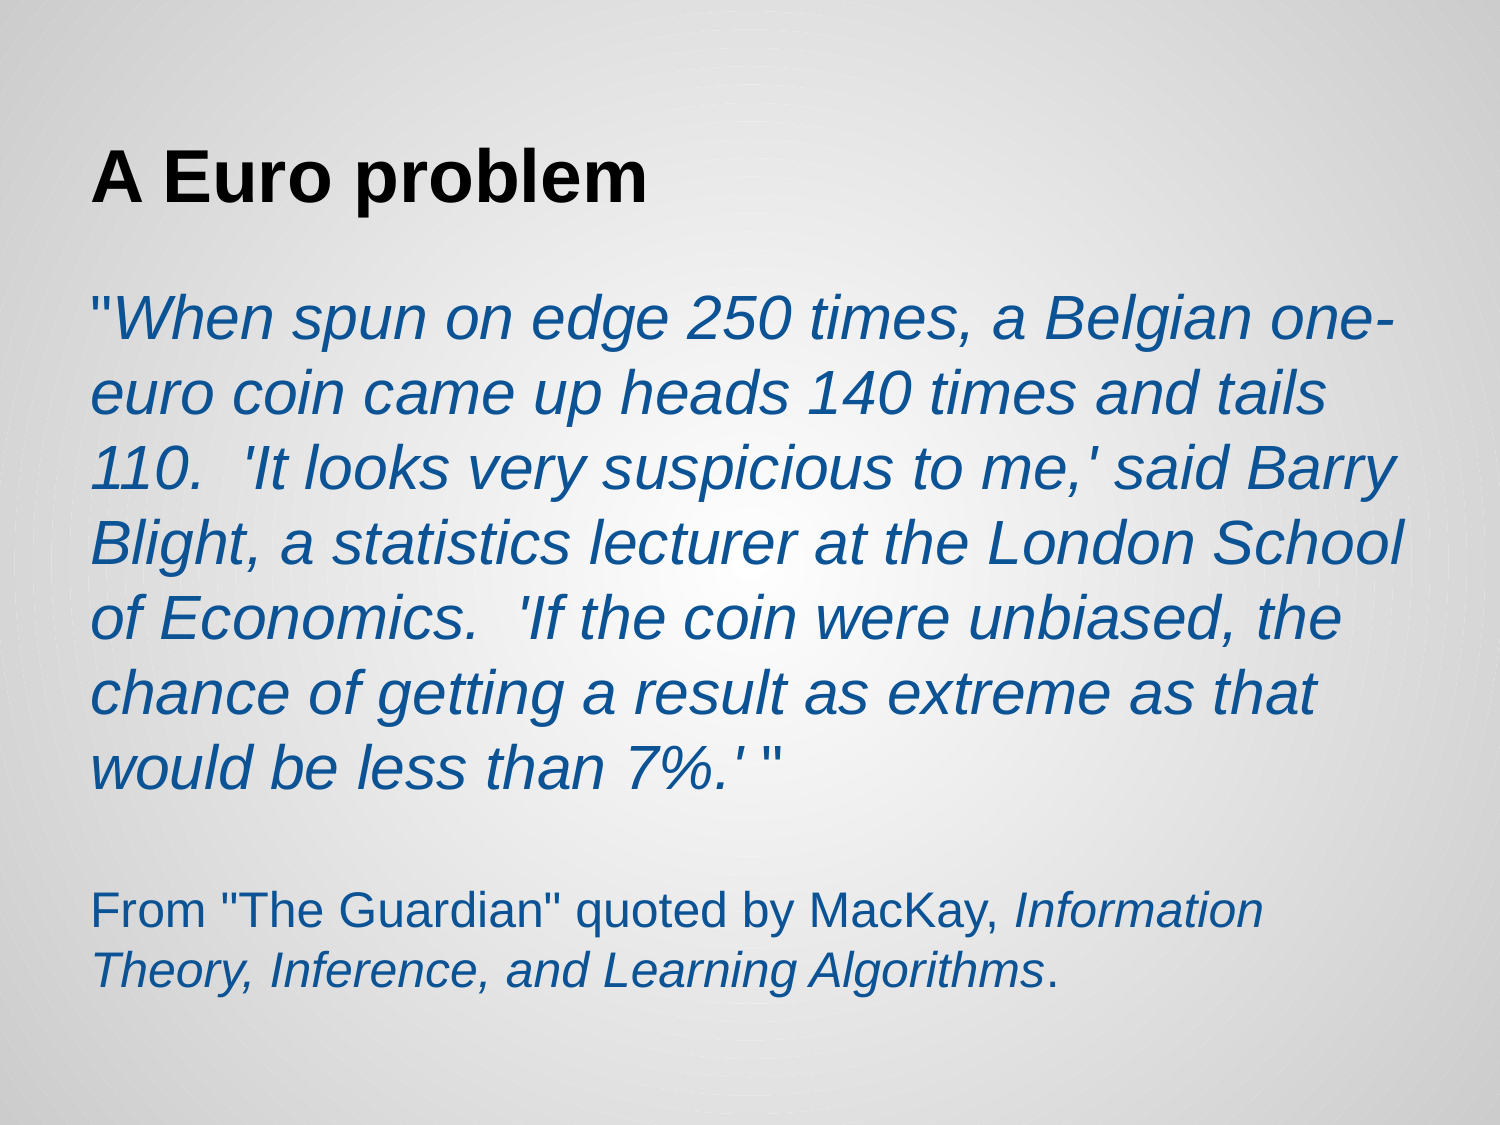

# A Euro problem
"When spun on edge 250 times, a Belgian one-euro coin came up heads 140 times and tails 110.  'It looks very suspicious to me,' said Barry Blight, a statistics lecturer at the London School of Economics.  'If the coin were unbiased, the chance of getting a result as extreme as that would be less than 7%.' "

From "The Guardian" quoted by MacKay, Information Theory, Inference, and Learning Algorithms.